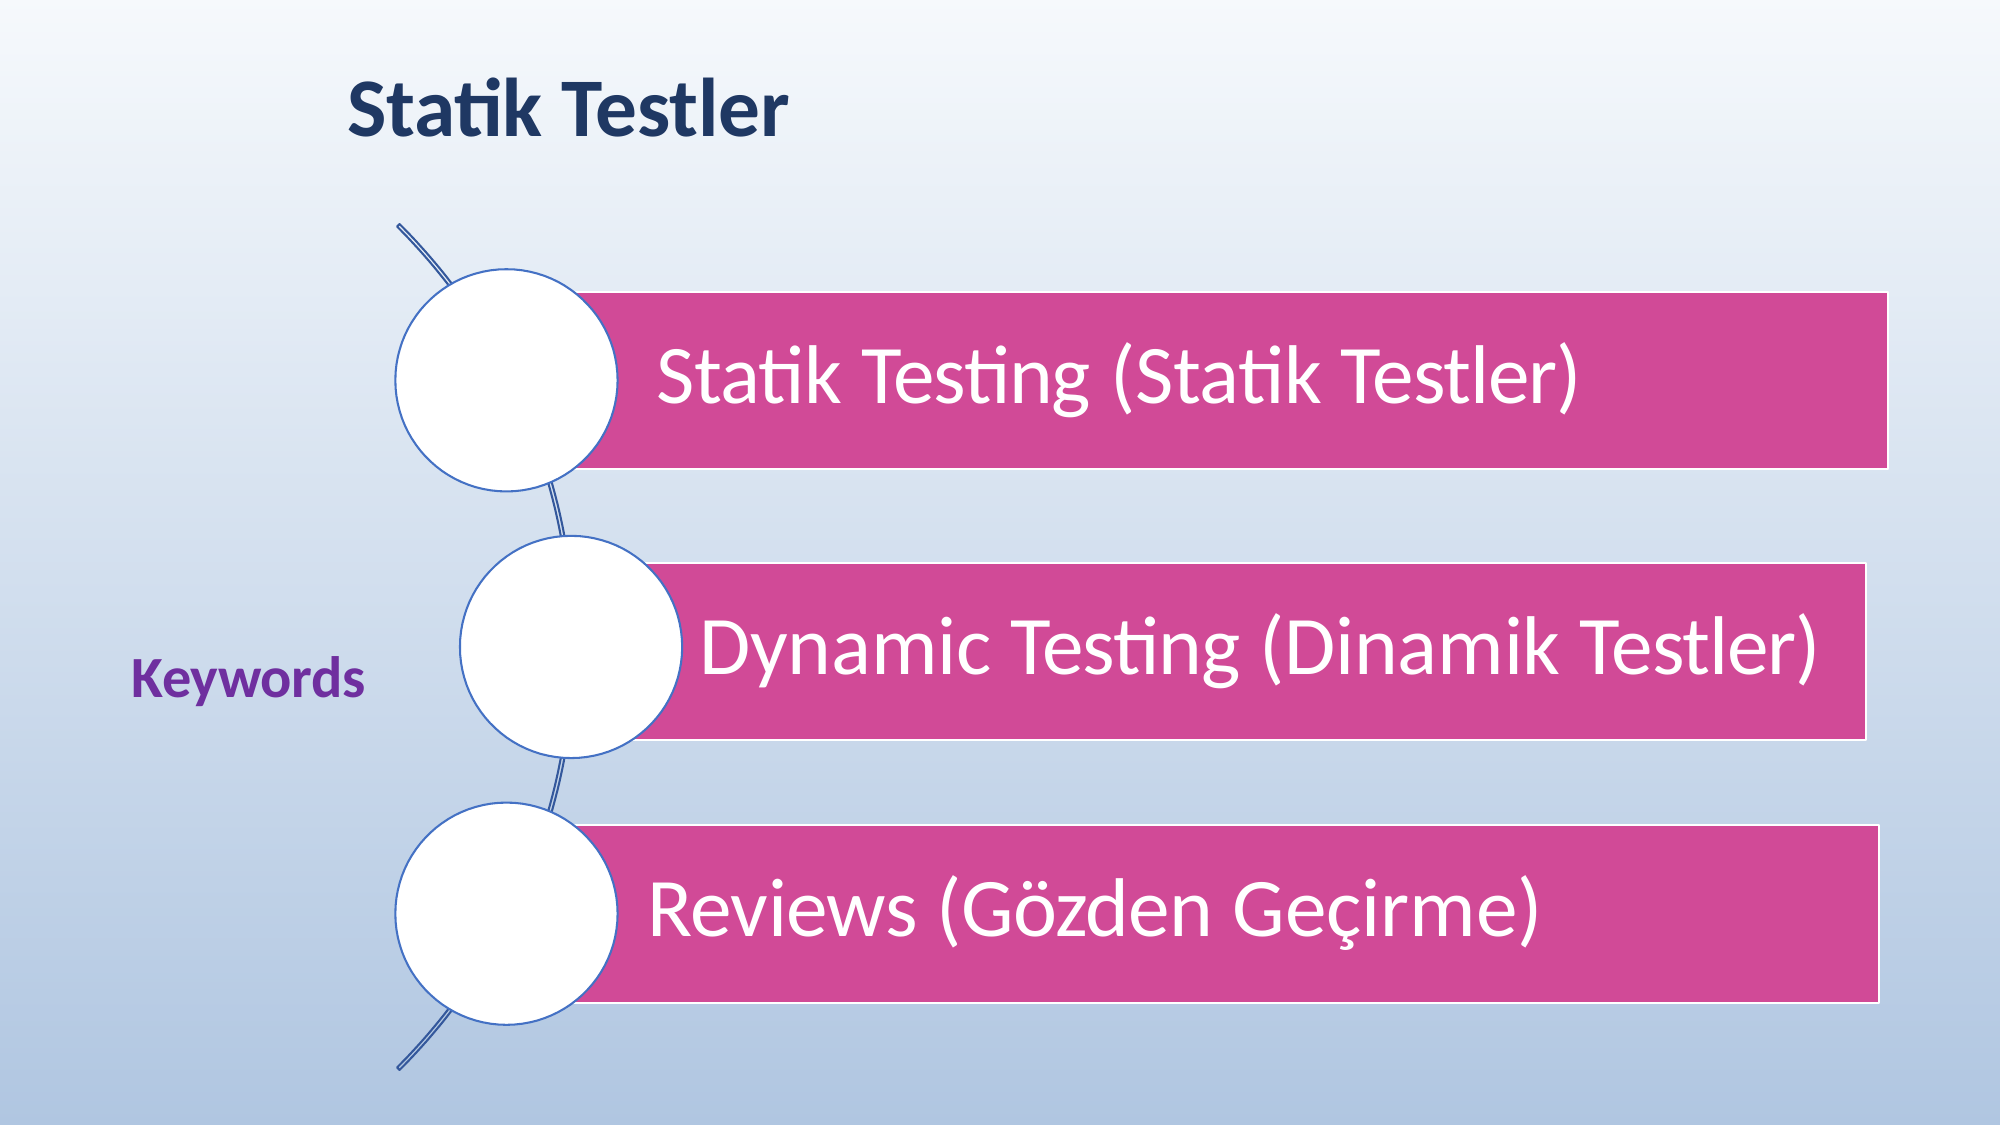

# Statik Testler

Statik Testing (Statik Testler)

Dynamic Testing (Dinamik Testler)
Keywords

Reviews (Gözden Geçirme)